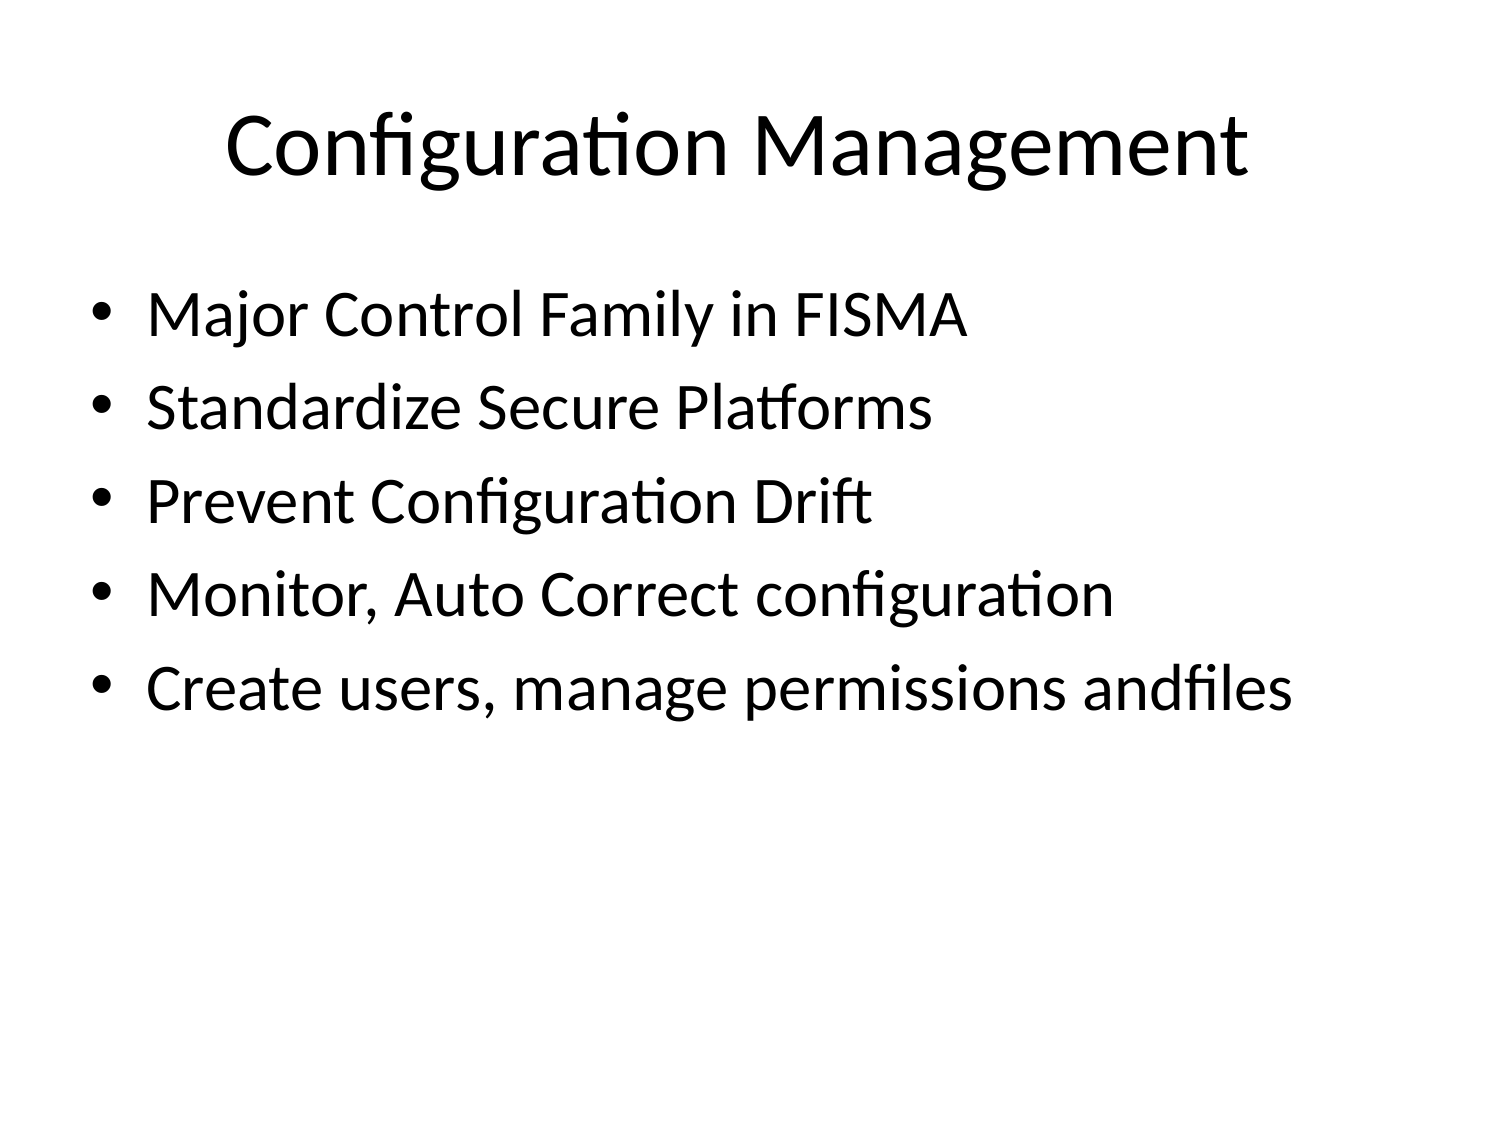

# Configuration Management
Major Control Family in FISMA
Standardize Secure Platforms
Prevent Configuration Drift
Monitor, Auto Correct configuration
Create users, manage permissions andfiles